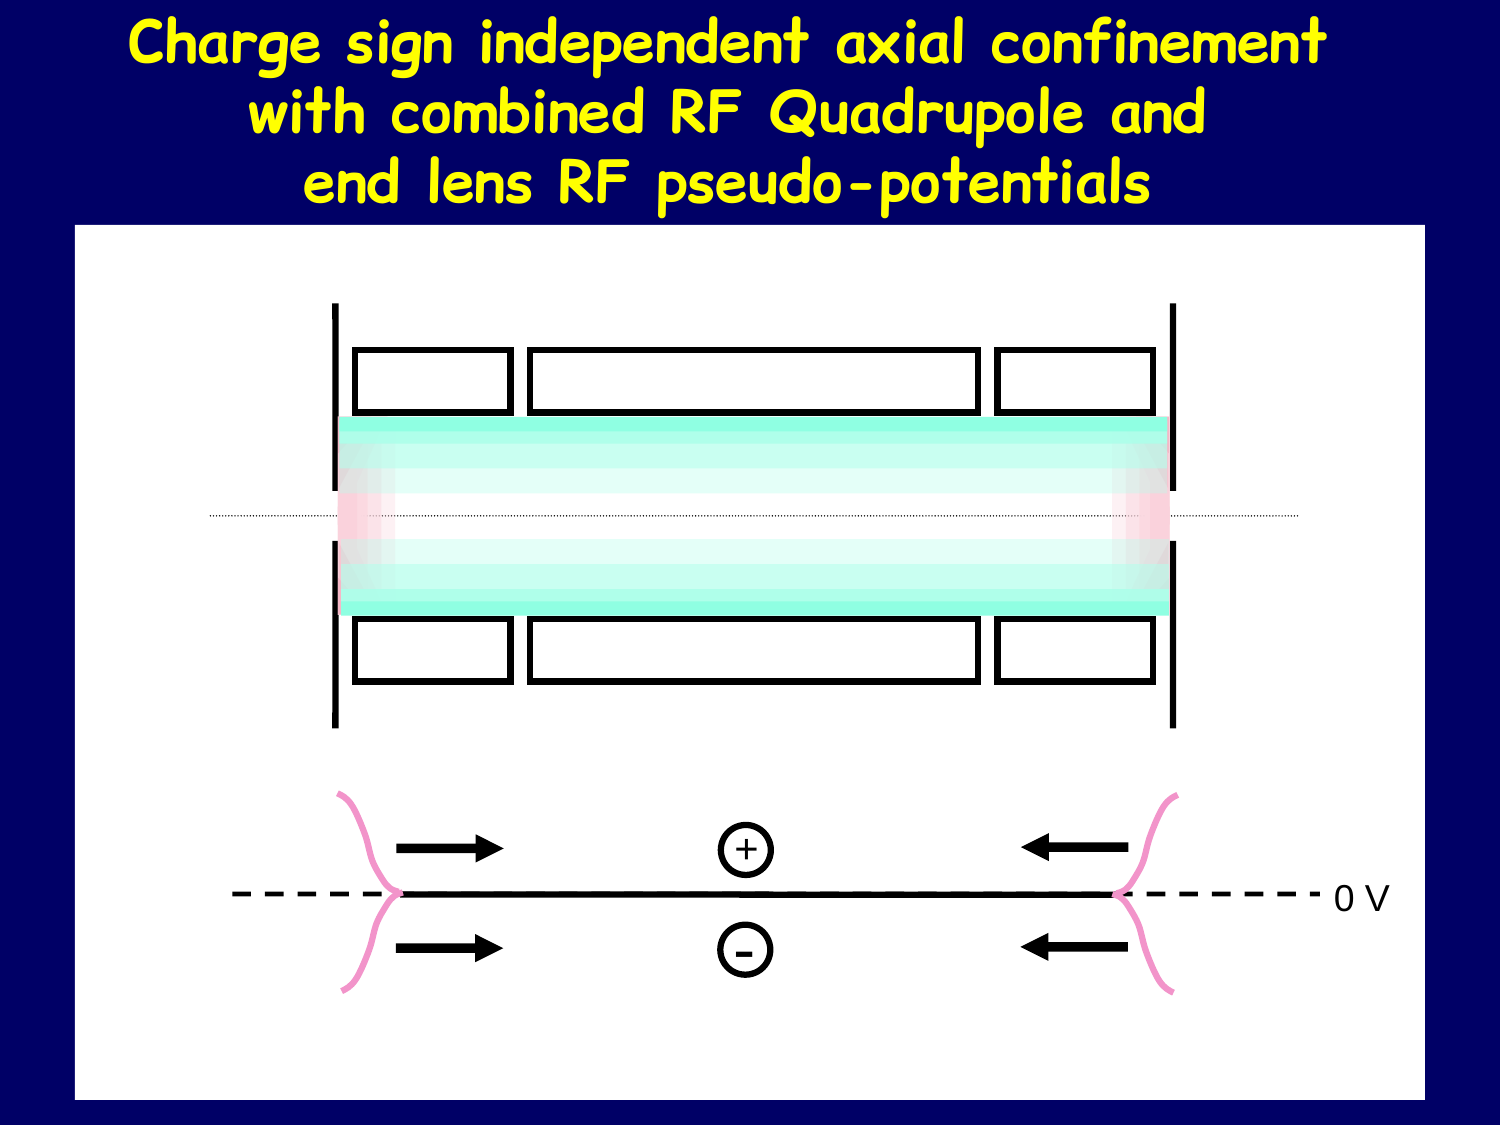

Charge sign independent axial confinement
 with combined RF Quadrupole and
end lens RF pseudo-potentials

+

0 V

-